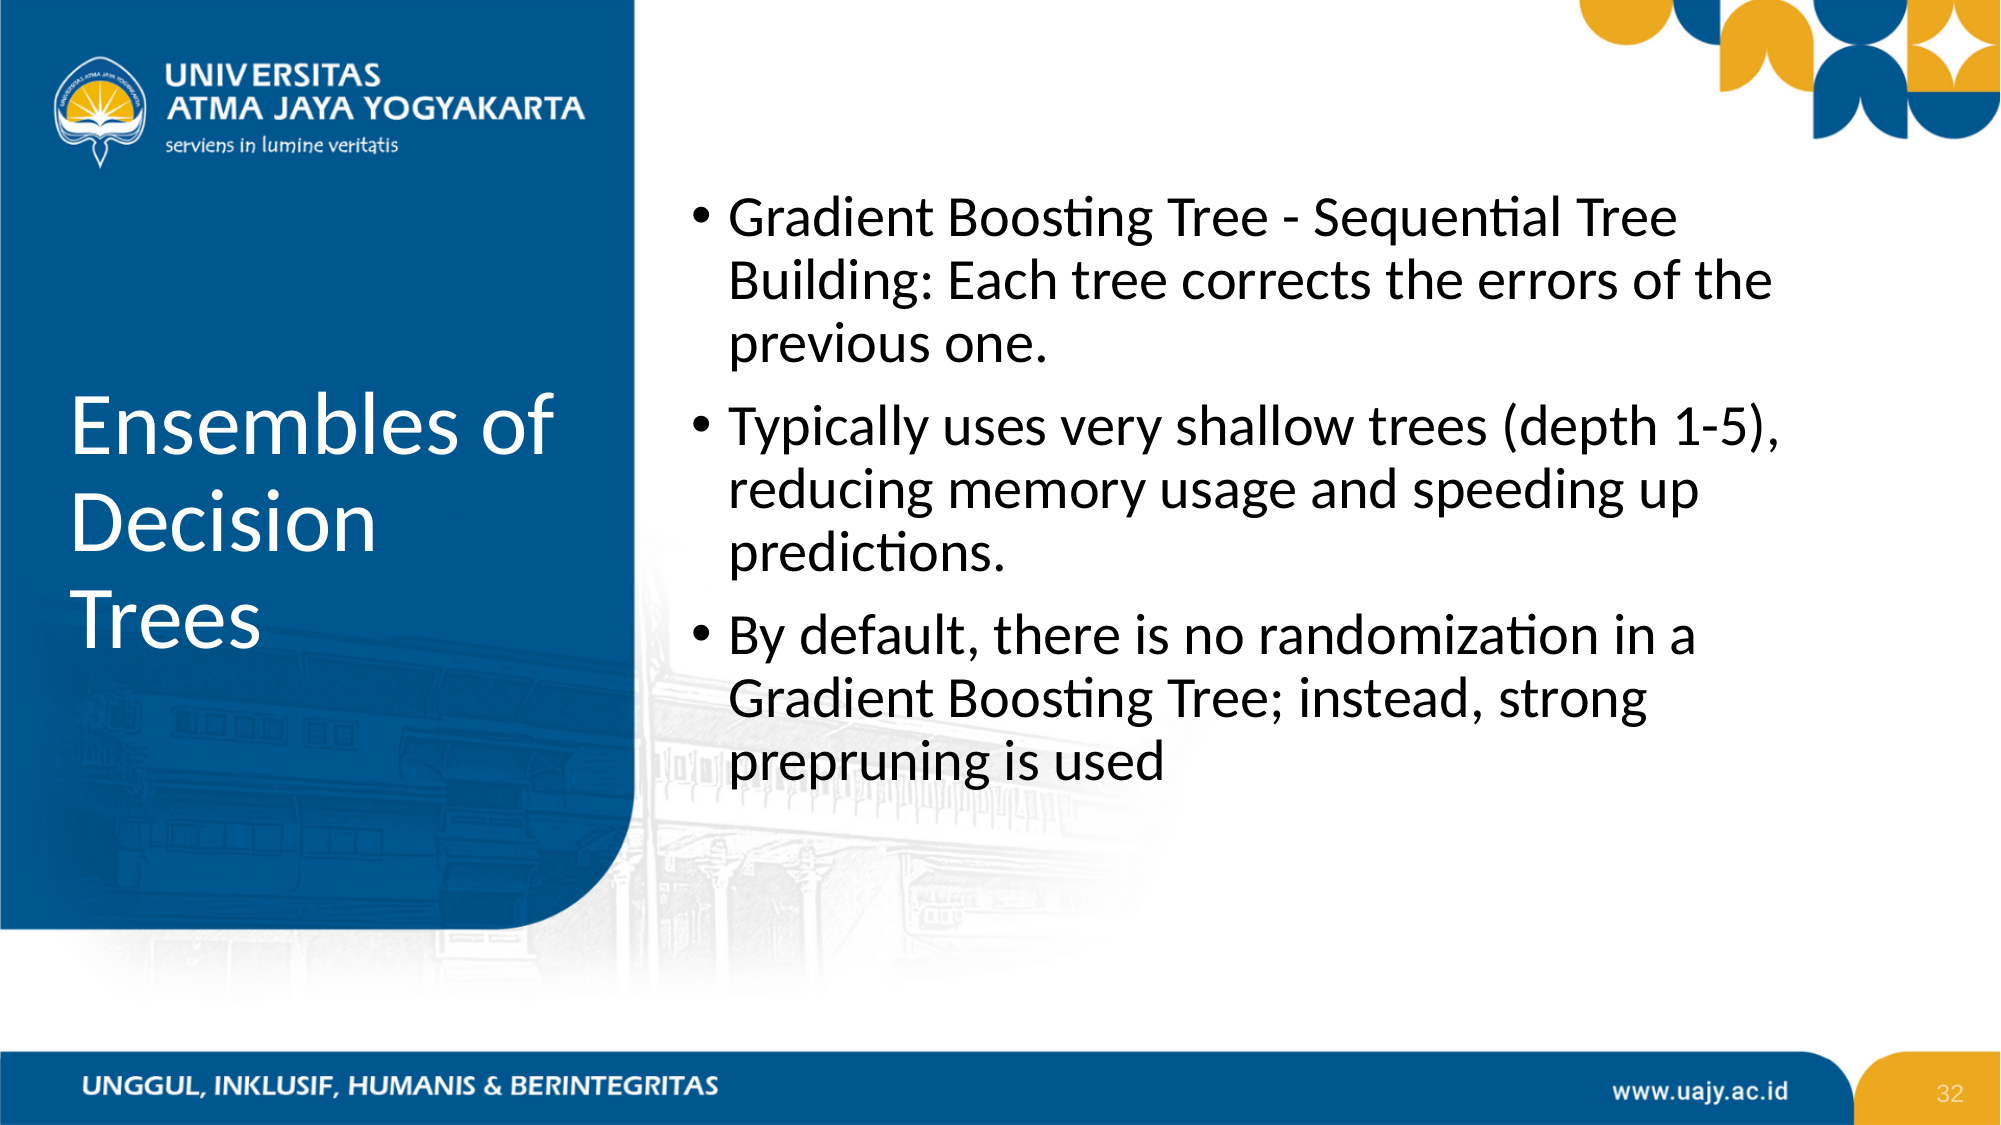

Gradient Boosting Tree - Sequential Tree Building: Each tree corrects the errors of the previous one.
Typically uses very shallow trees (depth 1-5), reducing memory usage and speeding up predictions.
By default, there is no randomization in a Gradient Boosting Tree; instead, strong prepruning is used
# Ensembles of Decision Trees
32